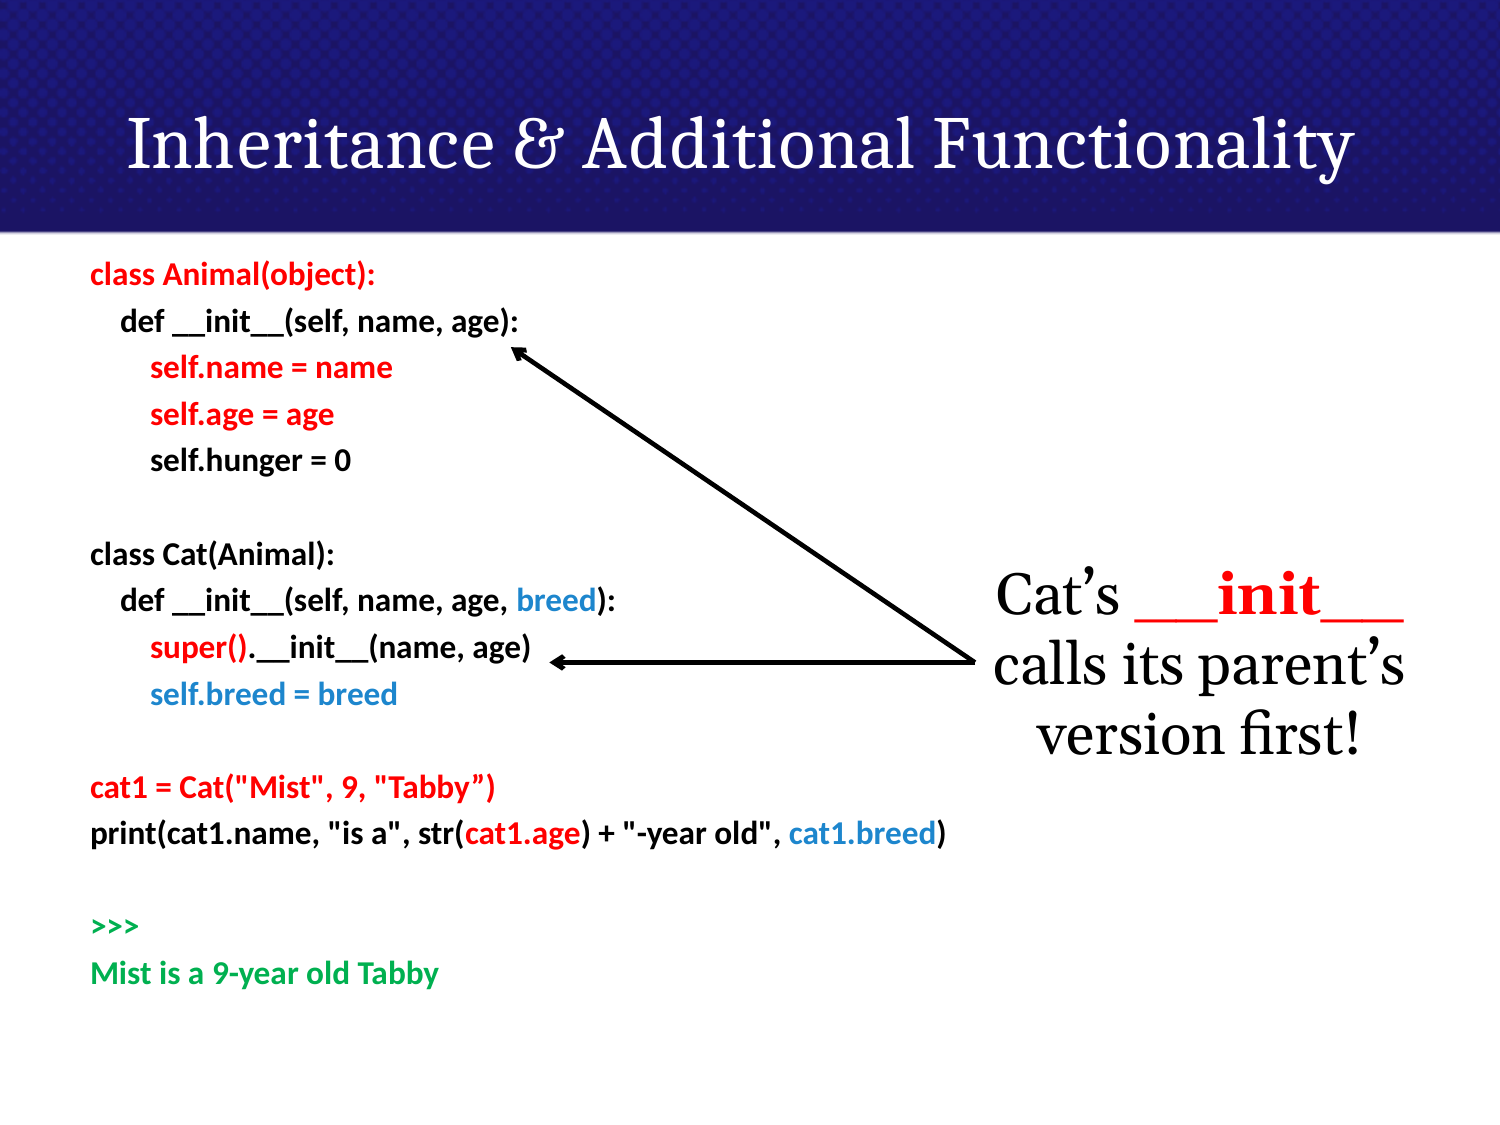

# Inheritance & Additional Functionality
class Animal(object):
    def __init__(self, name, age):
        self.name = name
        self.age = age
        self.hunger = 0

class Cat(Animal):
    def __init__(self, name, age, breed):
        super().__init__(name, age)
        self.breed = breed

cat1 = Cat("Mist", 9, "Tabby”)
print(cat1.name, "is a", str(cat1.age) + "-year old", cat1.breed)

>>>
Mist is a 9-year old Tabby
Cat’s __init__ calls its parent’s version first!